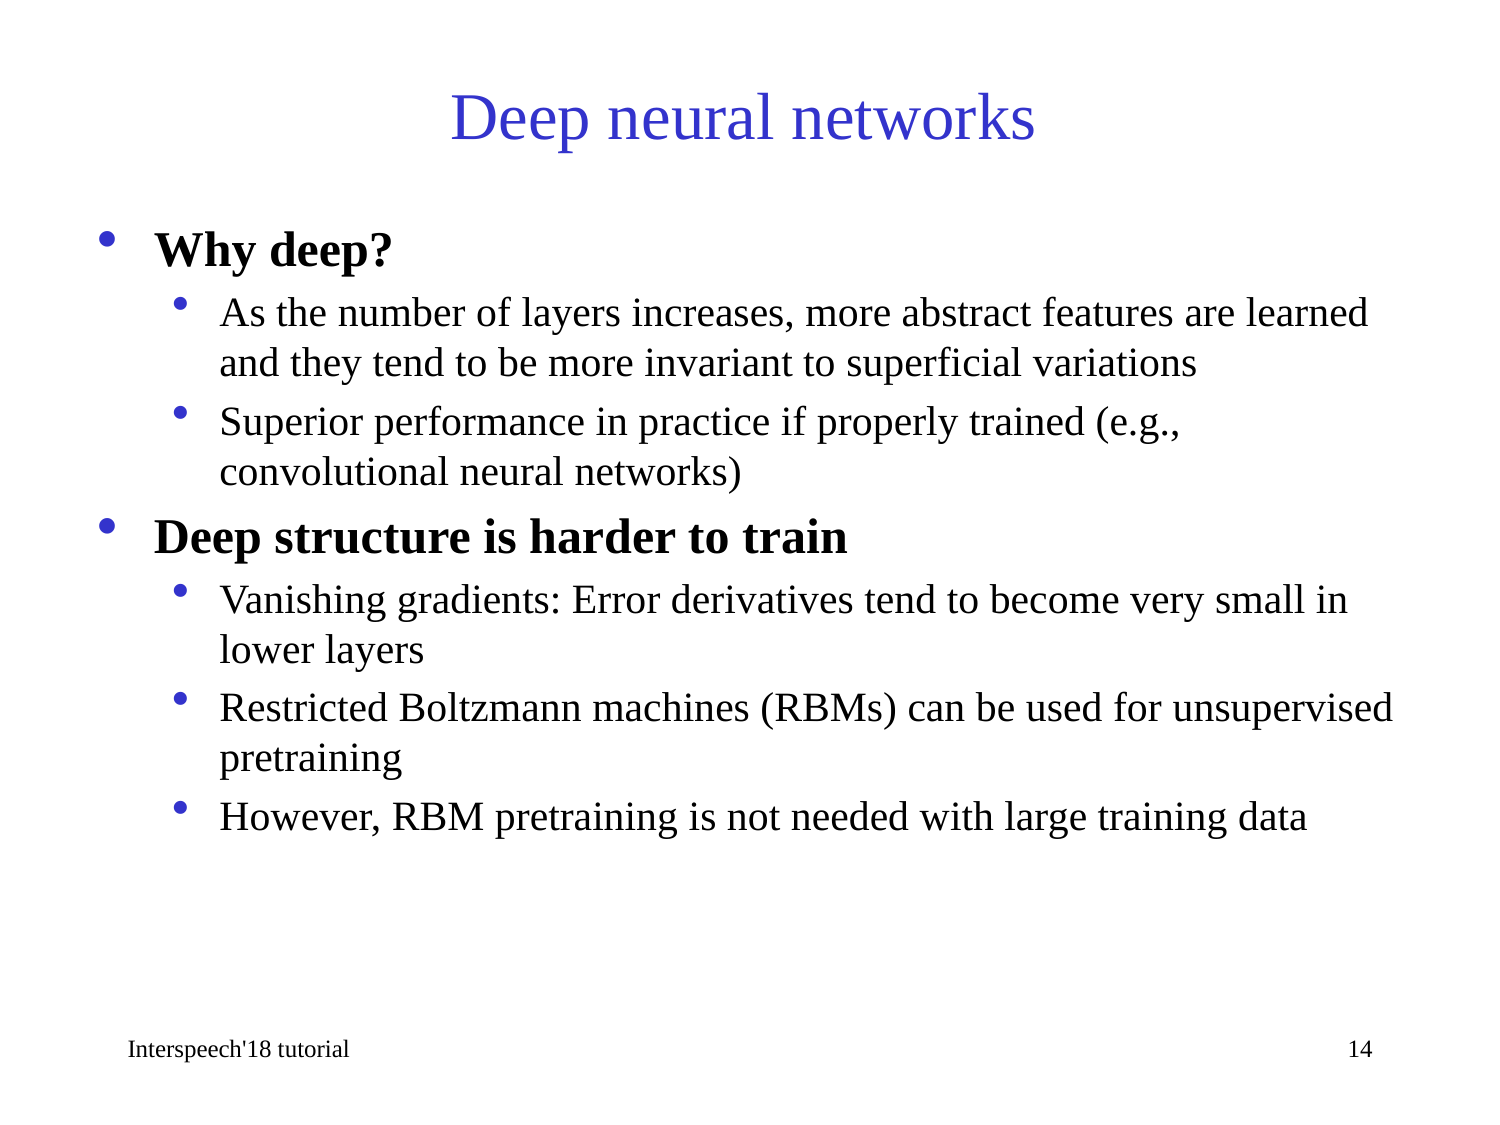

# Deep neural networks
Why deep?
As the number of layers increases, more abstract features are learned and they tend to be more invariant to superficial variations
Superior performance in practice if properly trained (e.g., convolutional neural networks)
Deep structure is harder to train
Vanishing gradients: Error derivatives tend to become very small in lower layers
Restricted Boltzmann machines (RBMs) can be used for unsupervised pretraining
However, RBM pretraining is not needed with large training data

Interspeech'18 tutorial
14